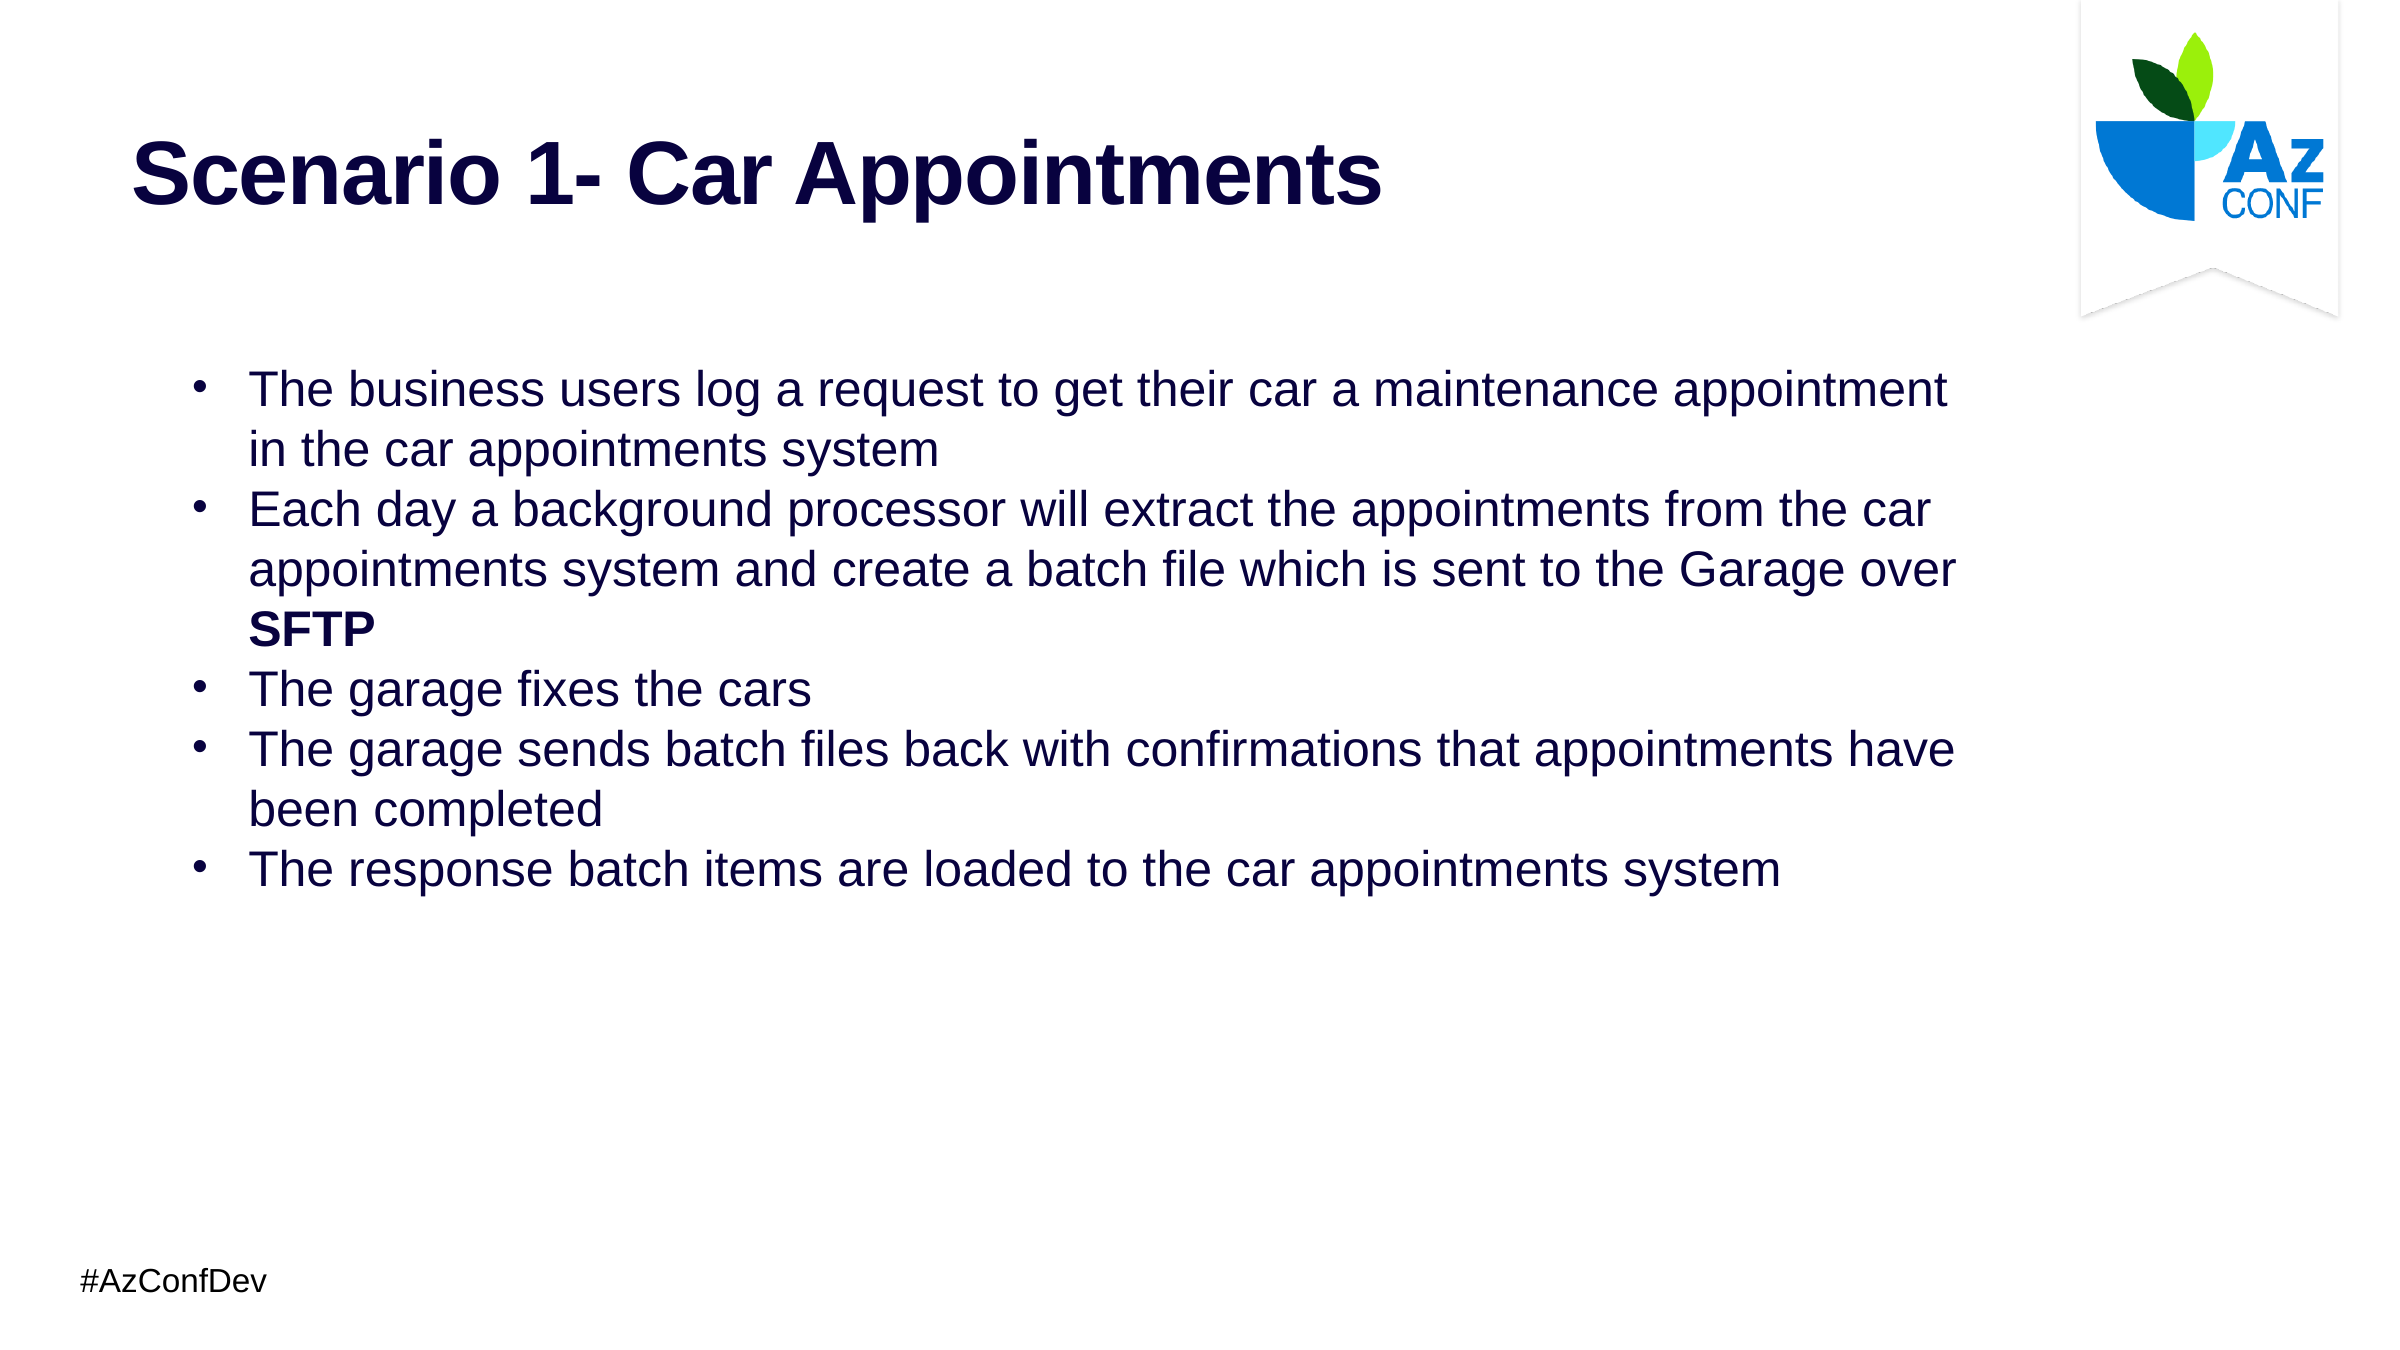

# Scenario 1- Car Appointments
The business users log a request to get their car a maintenance appointment in the car appointments system
Each day a background processor will extract the appointments from the car appointments system and create a batch file which is sent to the Garage over SFTP
The garage fixes the cars
The garage sends batch files back with confirmations that appointments have been completed
The response batch items are loaded to the car appointments system